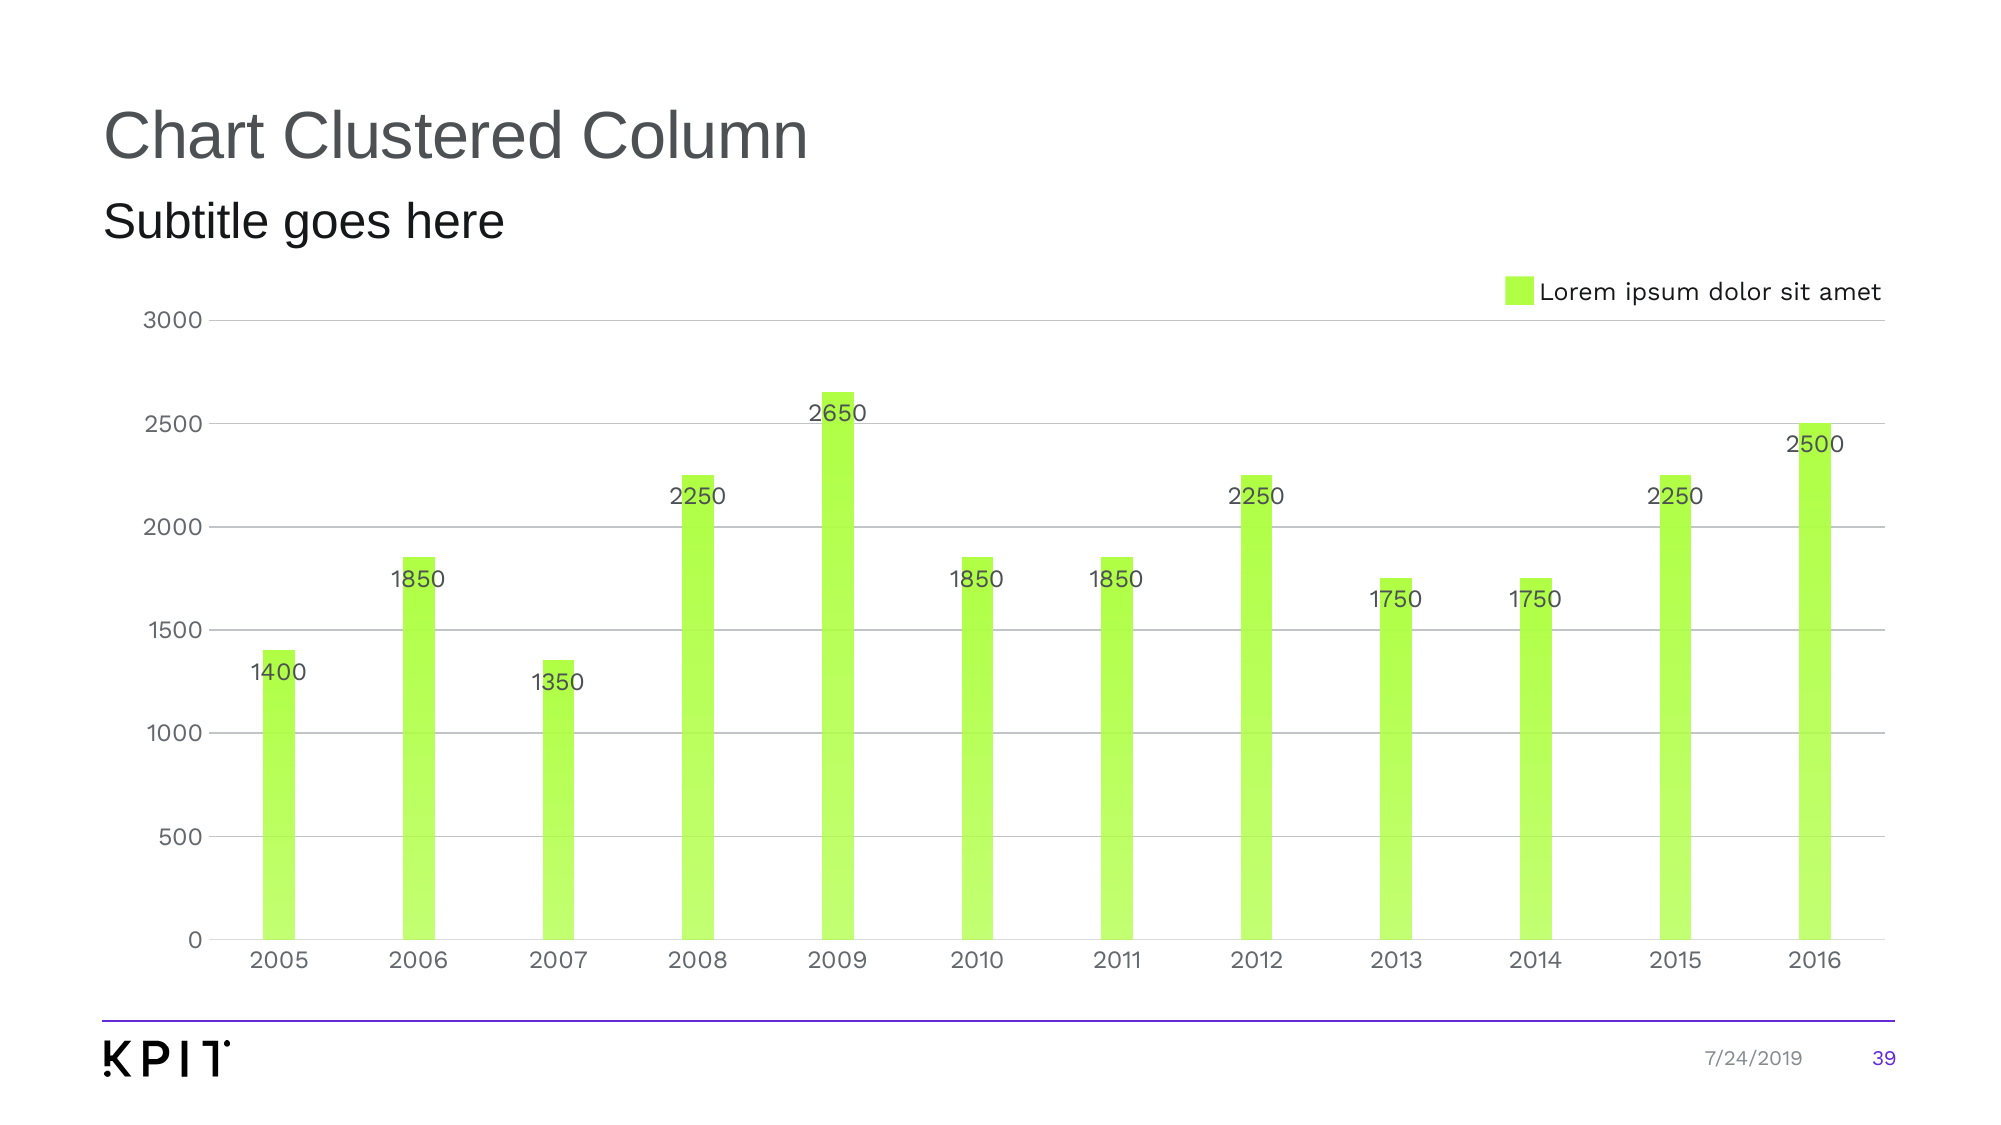

# Chart Clustered Column
Subtitle goes here
Lorem ipsum dolor sit amet

### Chart

| Category | Series 1 |
|---|---|
| 2005 | 1400.0 |
| 2006 | 1850.0 |
| 2007 | 1350.0 |
| 2008 | 2250.0 |
| 2009 | 2650.0 |
| 2010 | 1850.0 |
| 2011 | 1850.0 |
| 2012 | 2250.0 |
| 2013 | 1750.0 |
| 2014 | 1750.0 |
| 2015 | 2250.0 |
| 2016 | 2500.0 |
39
7/24/2019